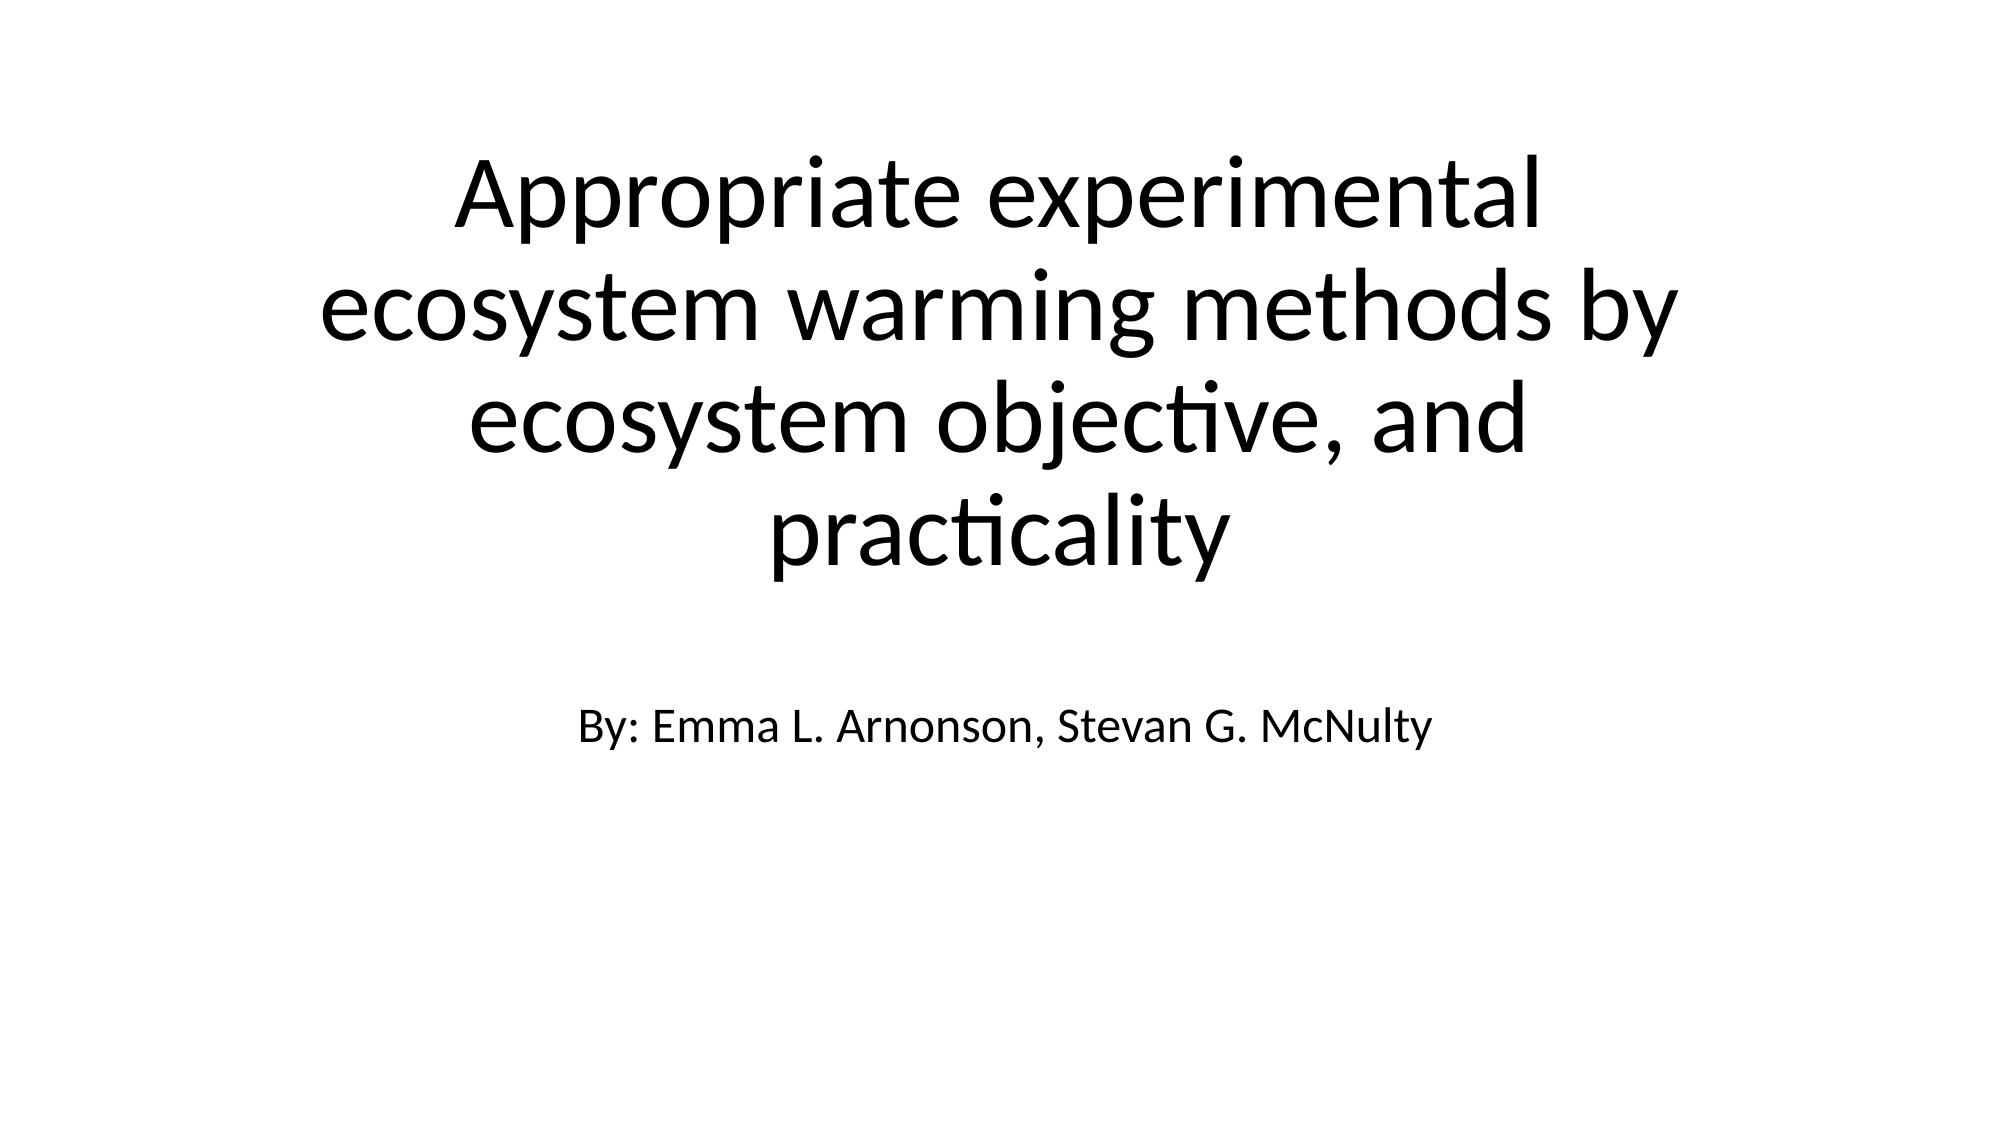

# Appropriate experimental ecosystem warming methods by ecosystem objective, and practicality
 By: Emma L. Arnonson, Stevan G. McNulty